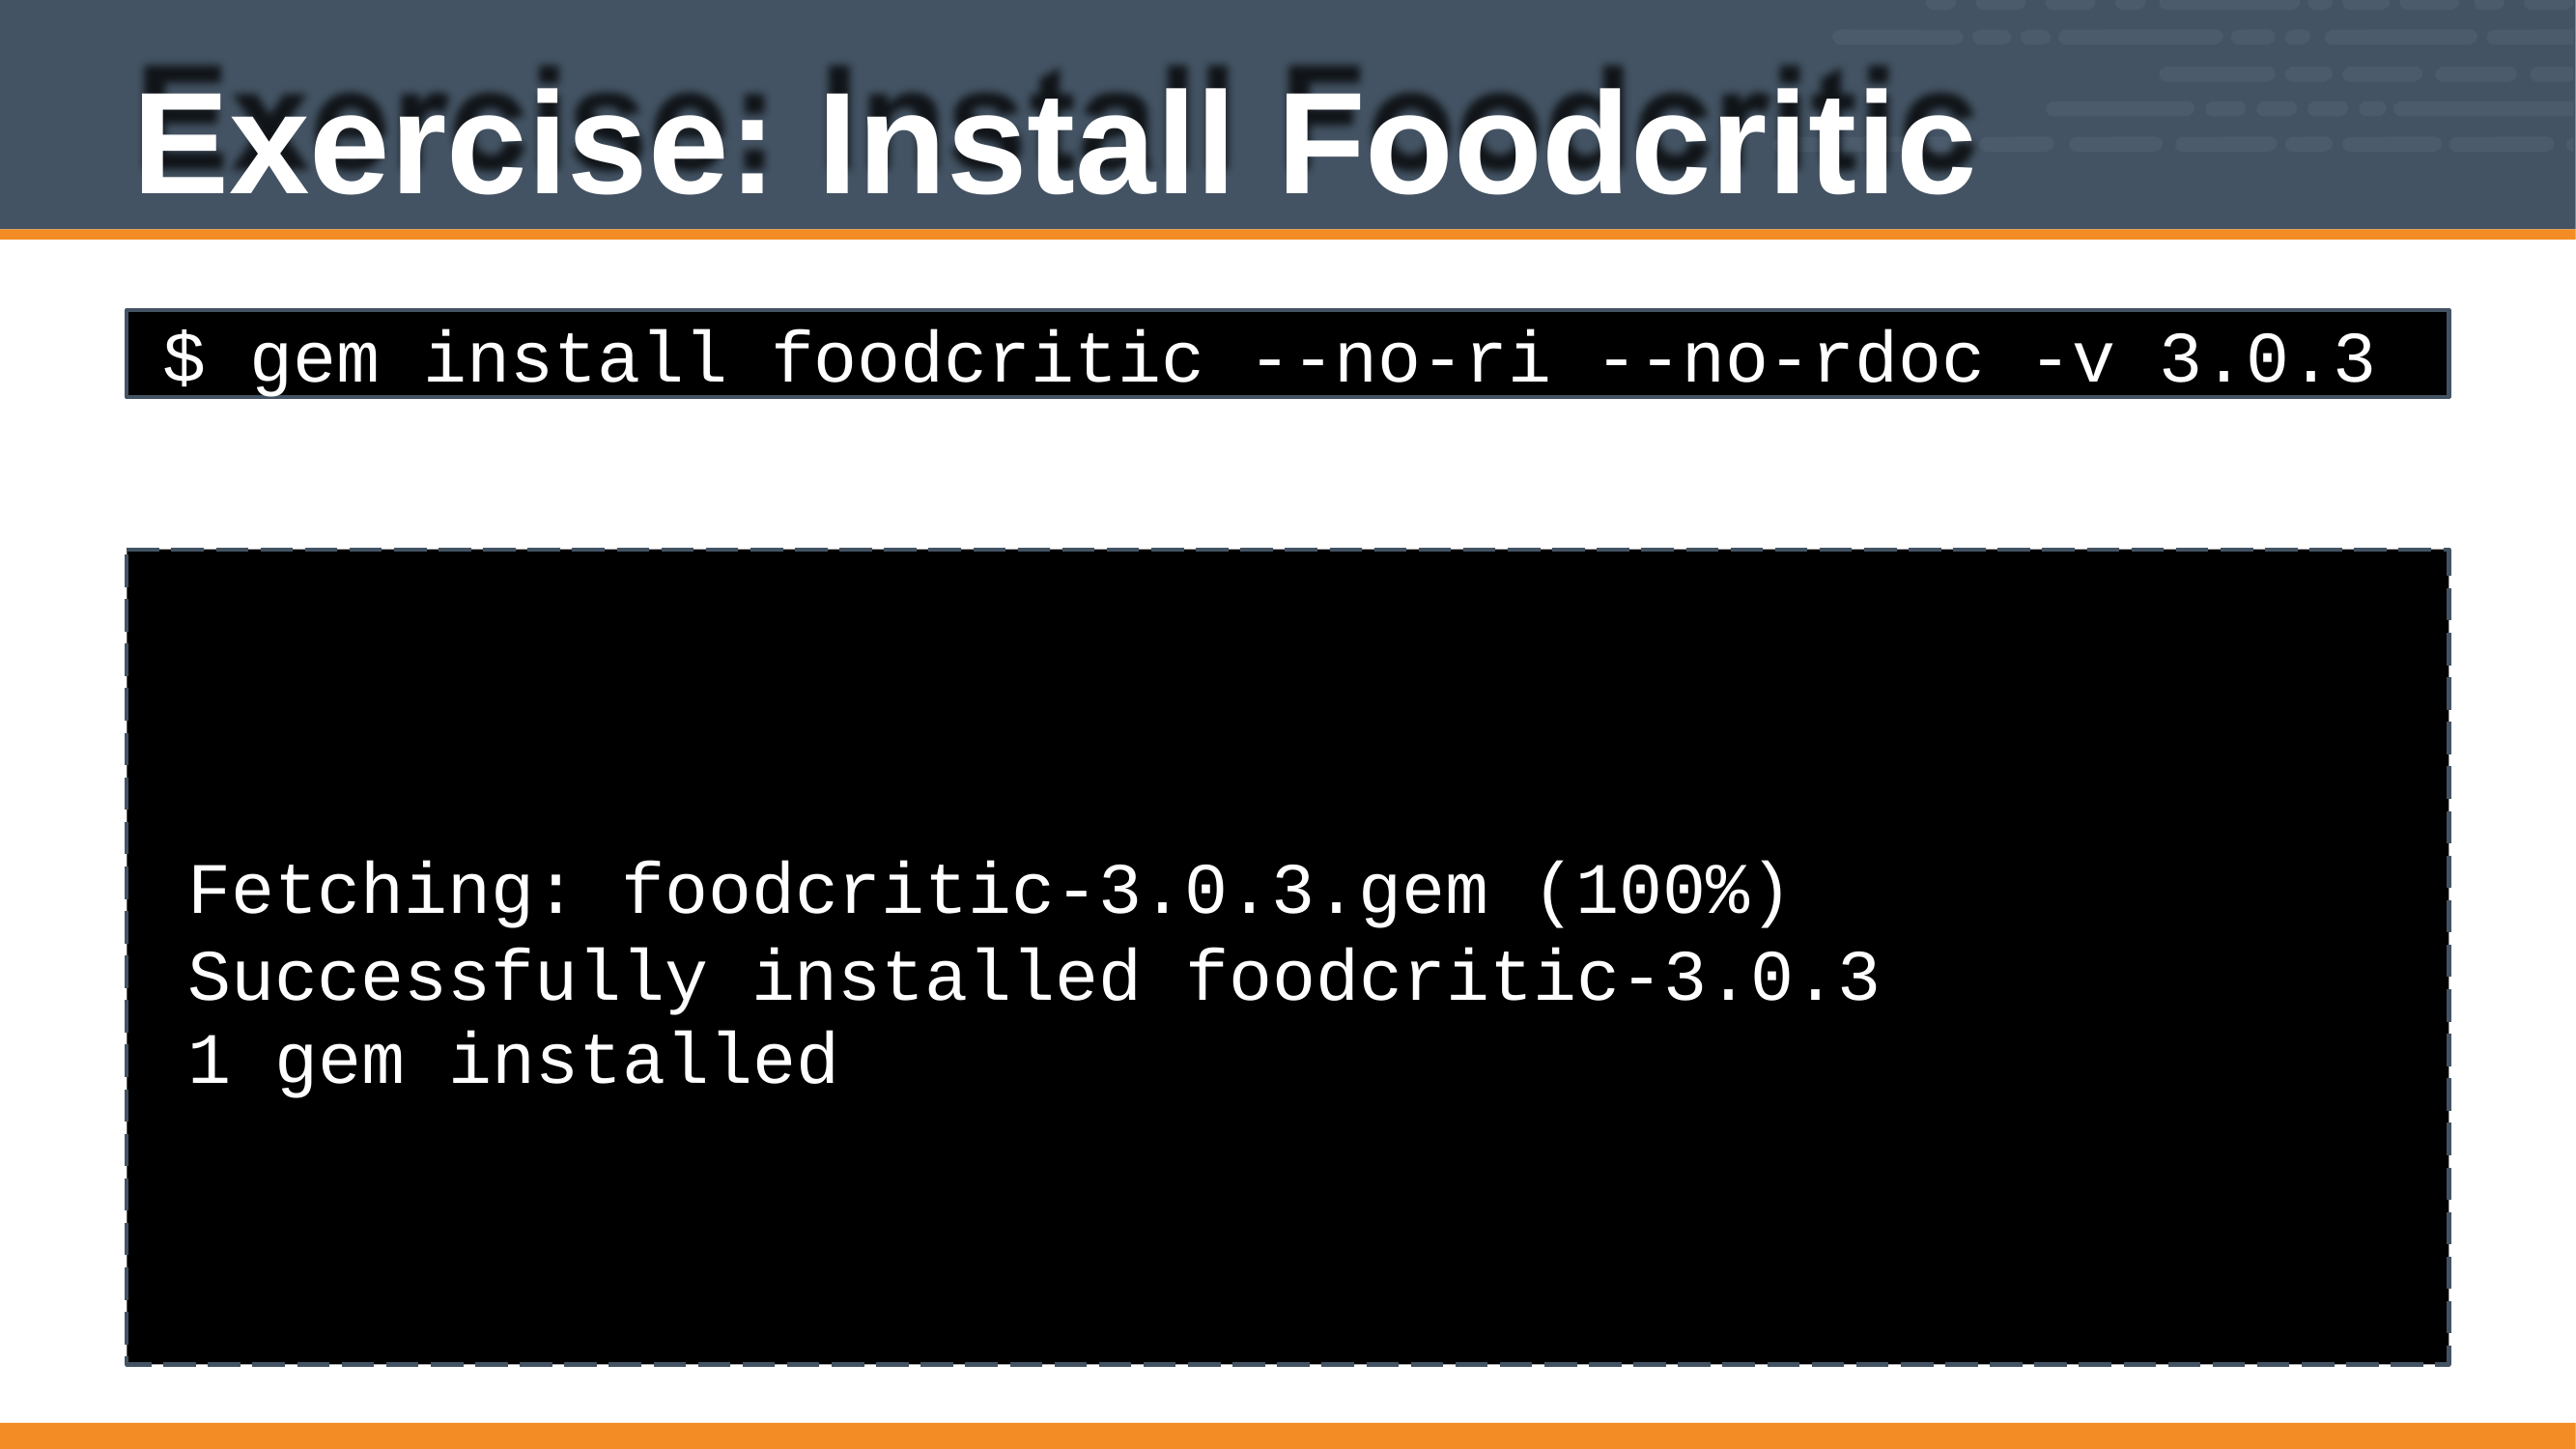

# Exercise: Install Foodcritic

$ gem install foodcritic --no-ri --no-rdoc -v 3.0.3

Fetching: foodcritic-3.0.3.gem (100%) Successfully installed foodcritic-3.0.3
1 gem installed